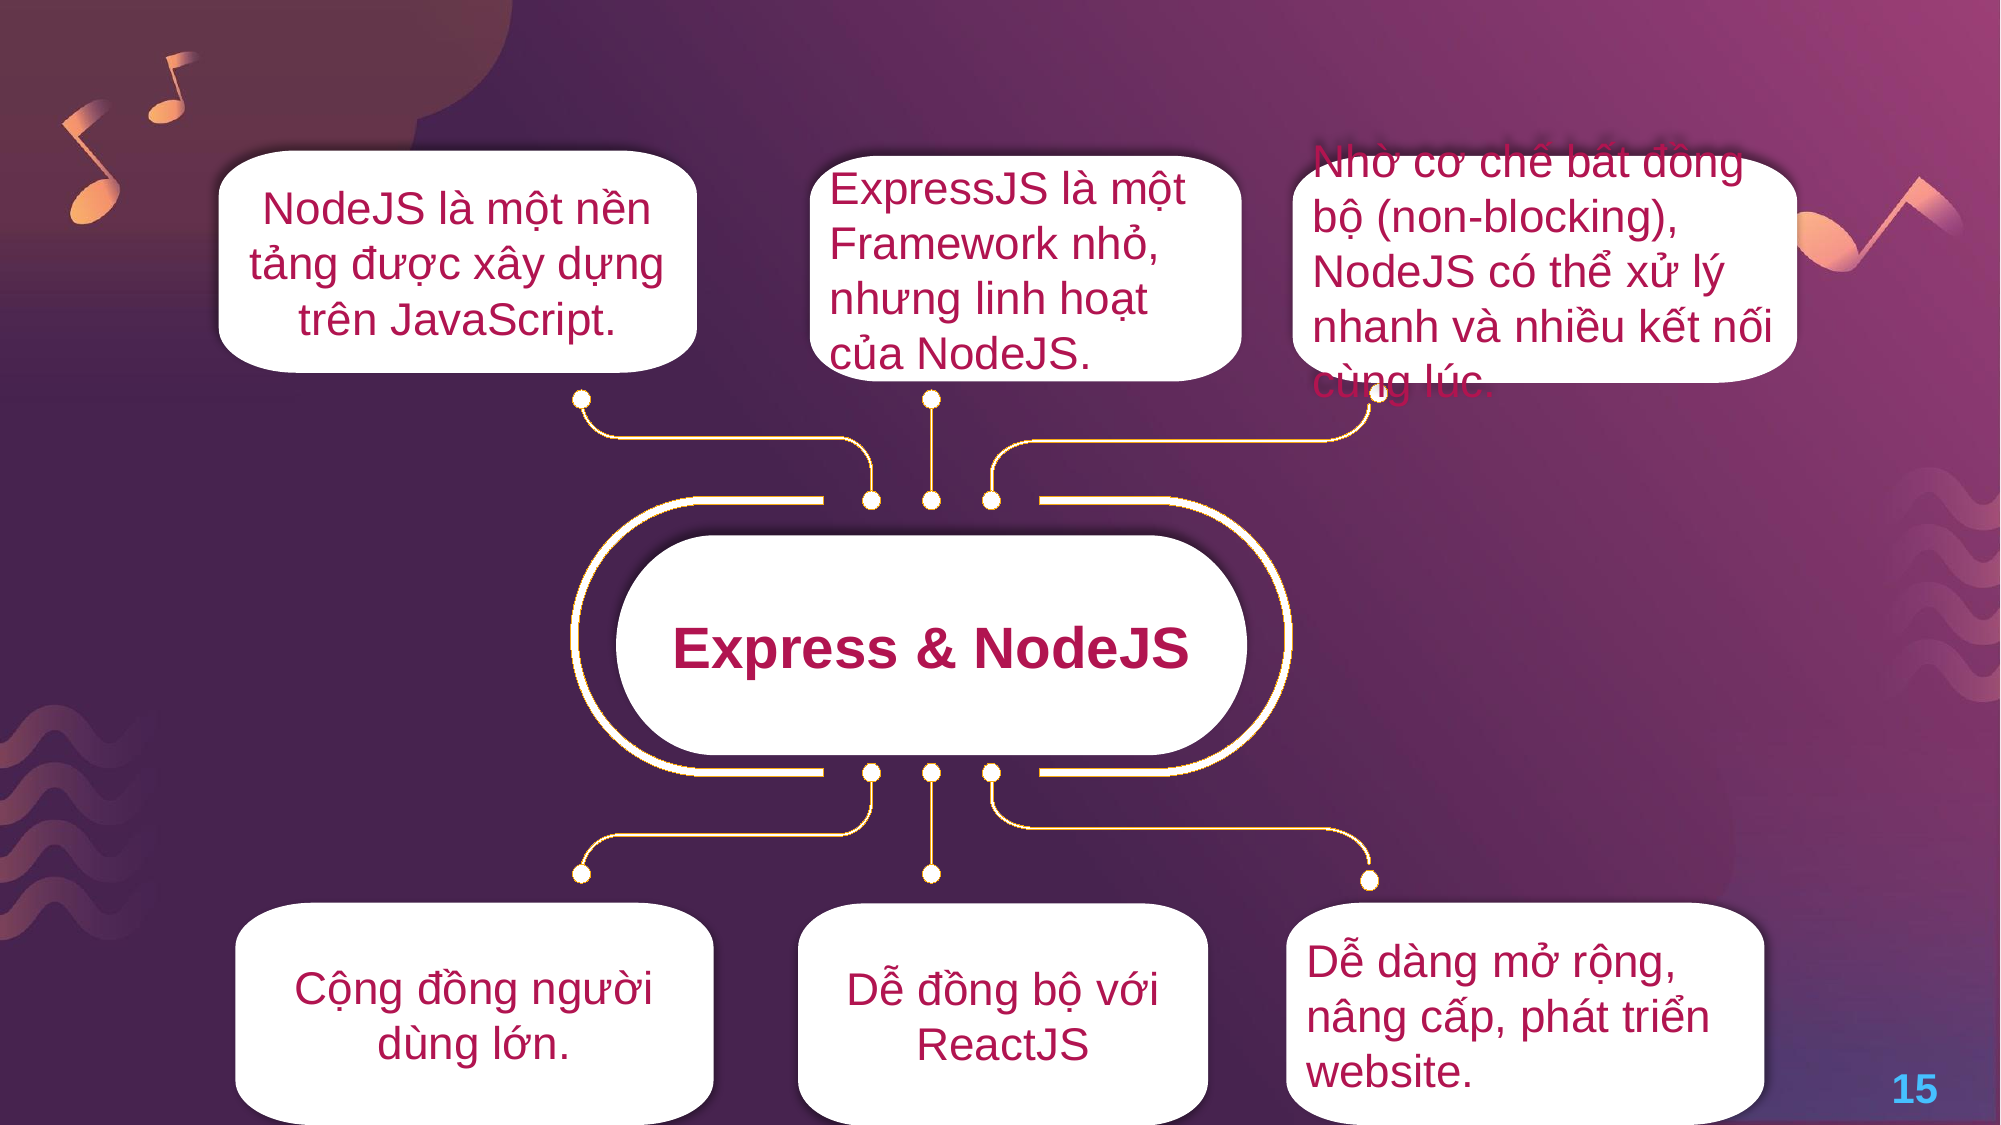

NodeJS là một nền tảng được xây dựng trên JavaScript.
ExpressJS là một Framework nhỏ, nhưng linh hoạt của NodeJS.
Nhờ cơ chế bất đồng bộ (non-blocking), NodeJS có thể xử lý nhanh và nhiều kết nối cùng lúc.

Express & NodeJS

Dễ dàng mở rộng, nâng cấp, phát triển website.
Cộng đồng người dùng lớn.
Dễ đồng bộ với ReactJS
15